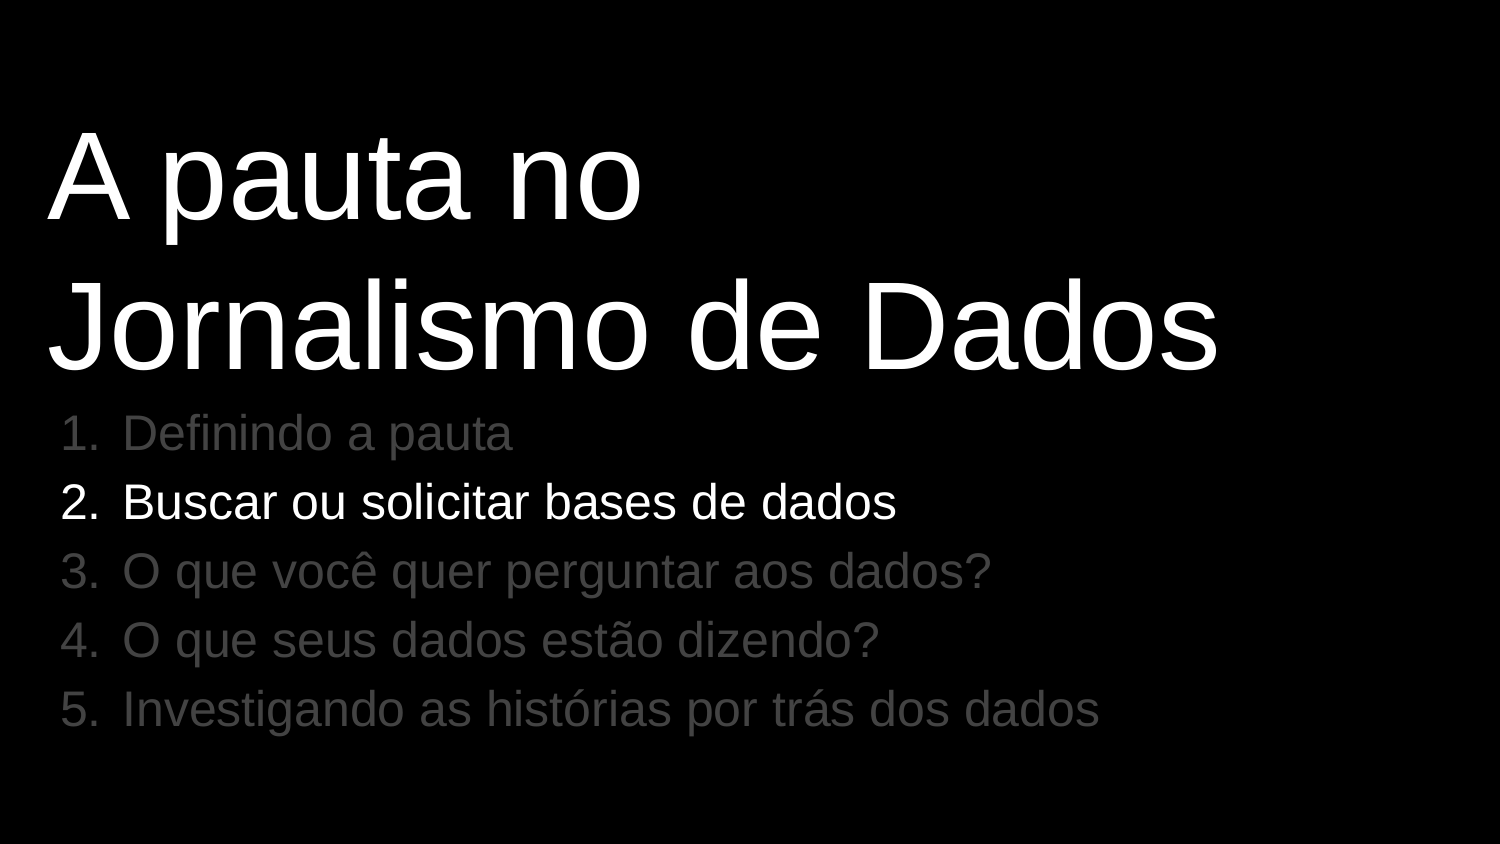

# A pauta no
Jornalismo de Dados
Definindo a pauta
Buscar ou solicitar bases de dados
O que você quer perguntar aos dados?
O que seus dados estão dizendo?
Investigando as histórias por trás dos dados